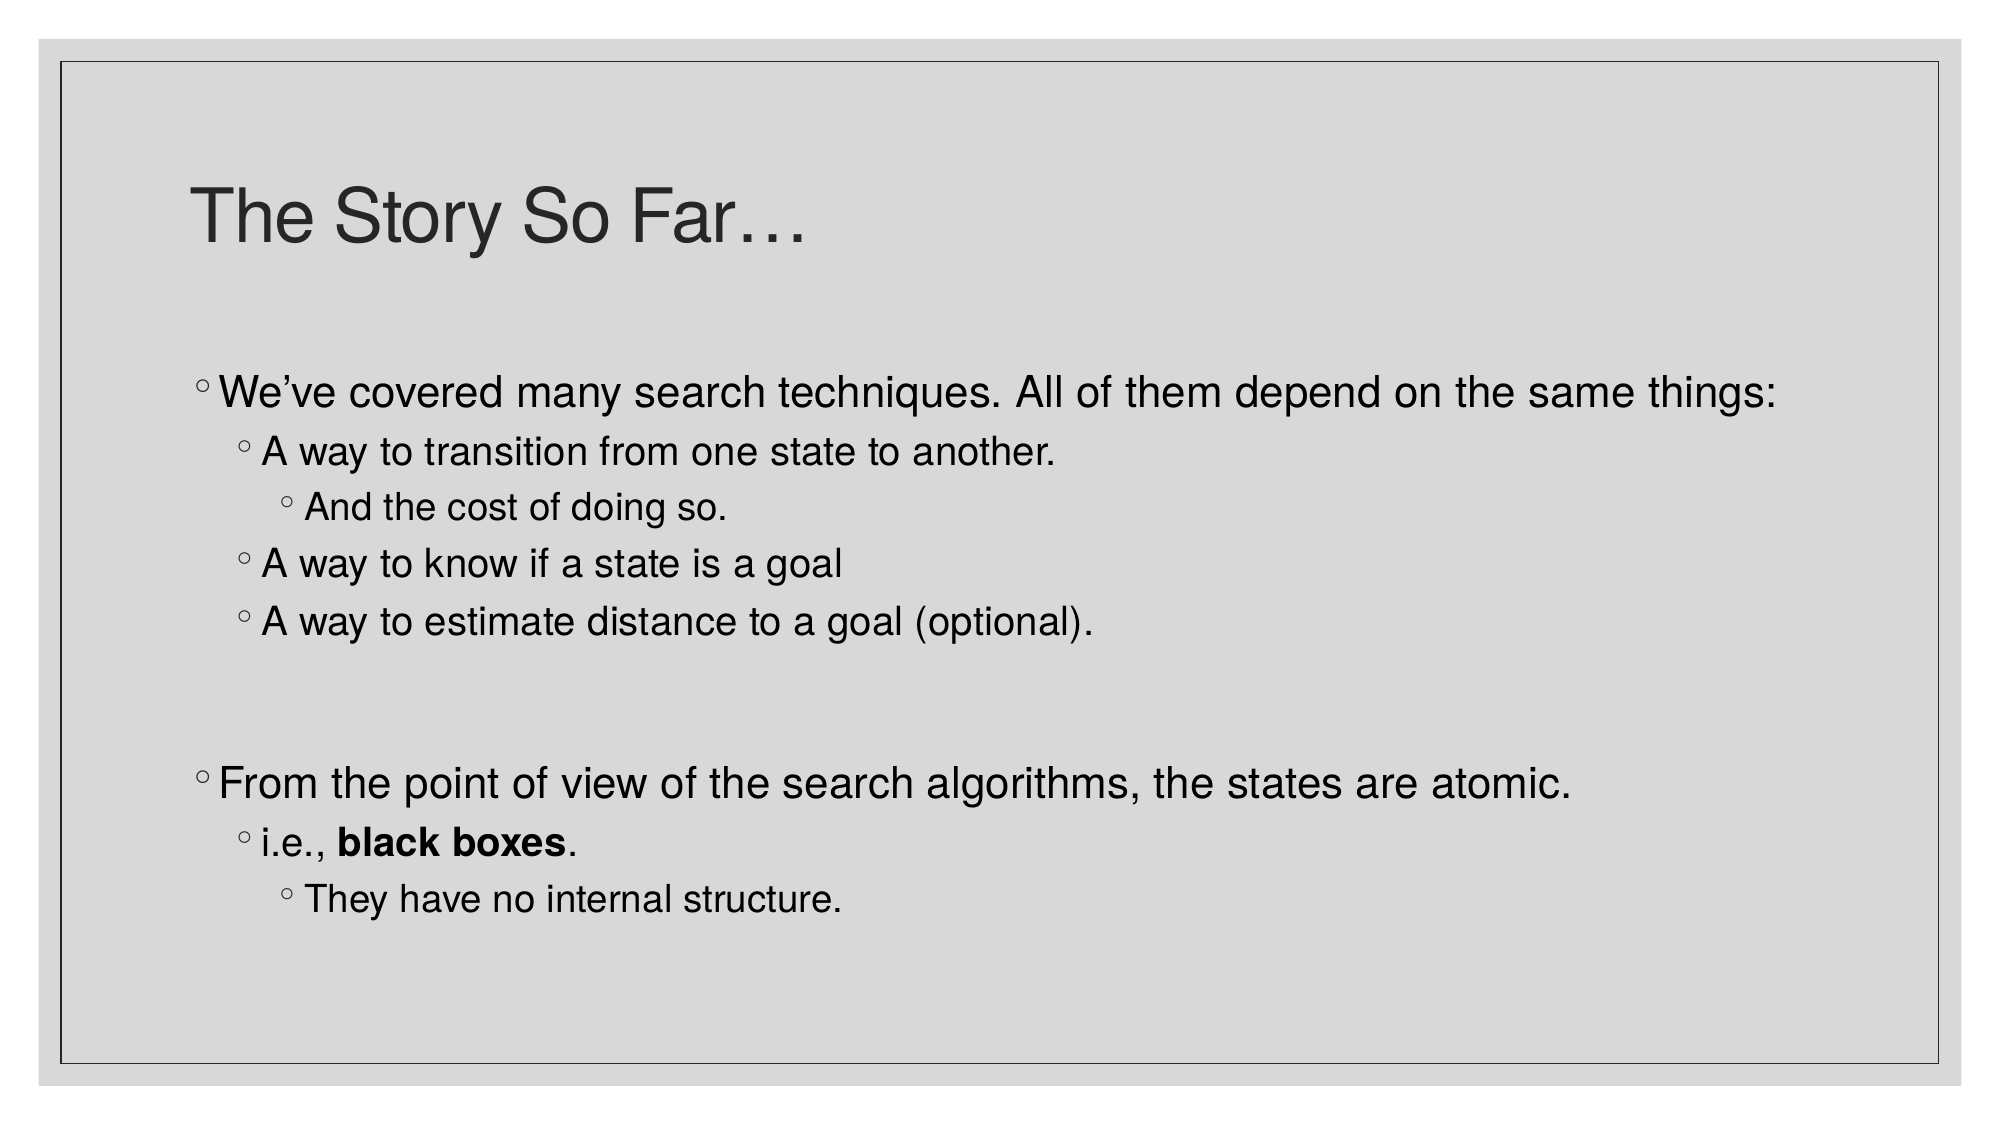

# The Story So Far…
We’ve covered many search techniques. All of them depend on the same things:
A way to transition from one state to another.
And the cost of doing so.
A way to know if a state is a goal
A way to estimate distance to a goal (optional).

From the point of view of the search algorithms, the states are atomic.
i.e., black boxes.
They have no internal structure.